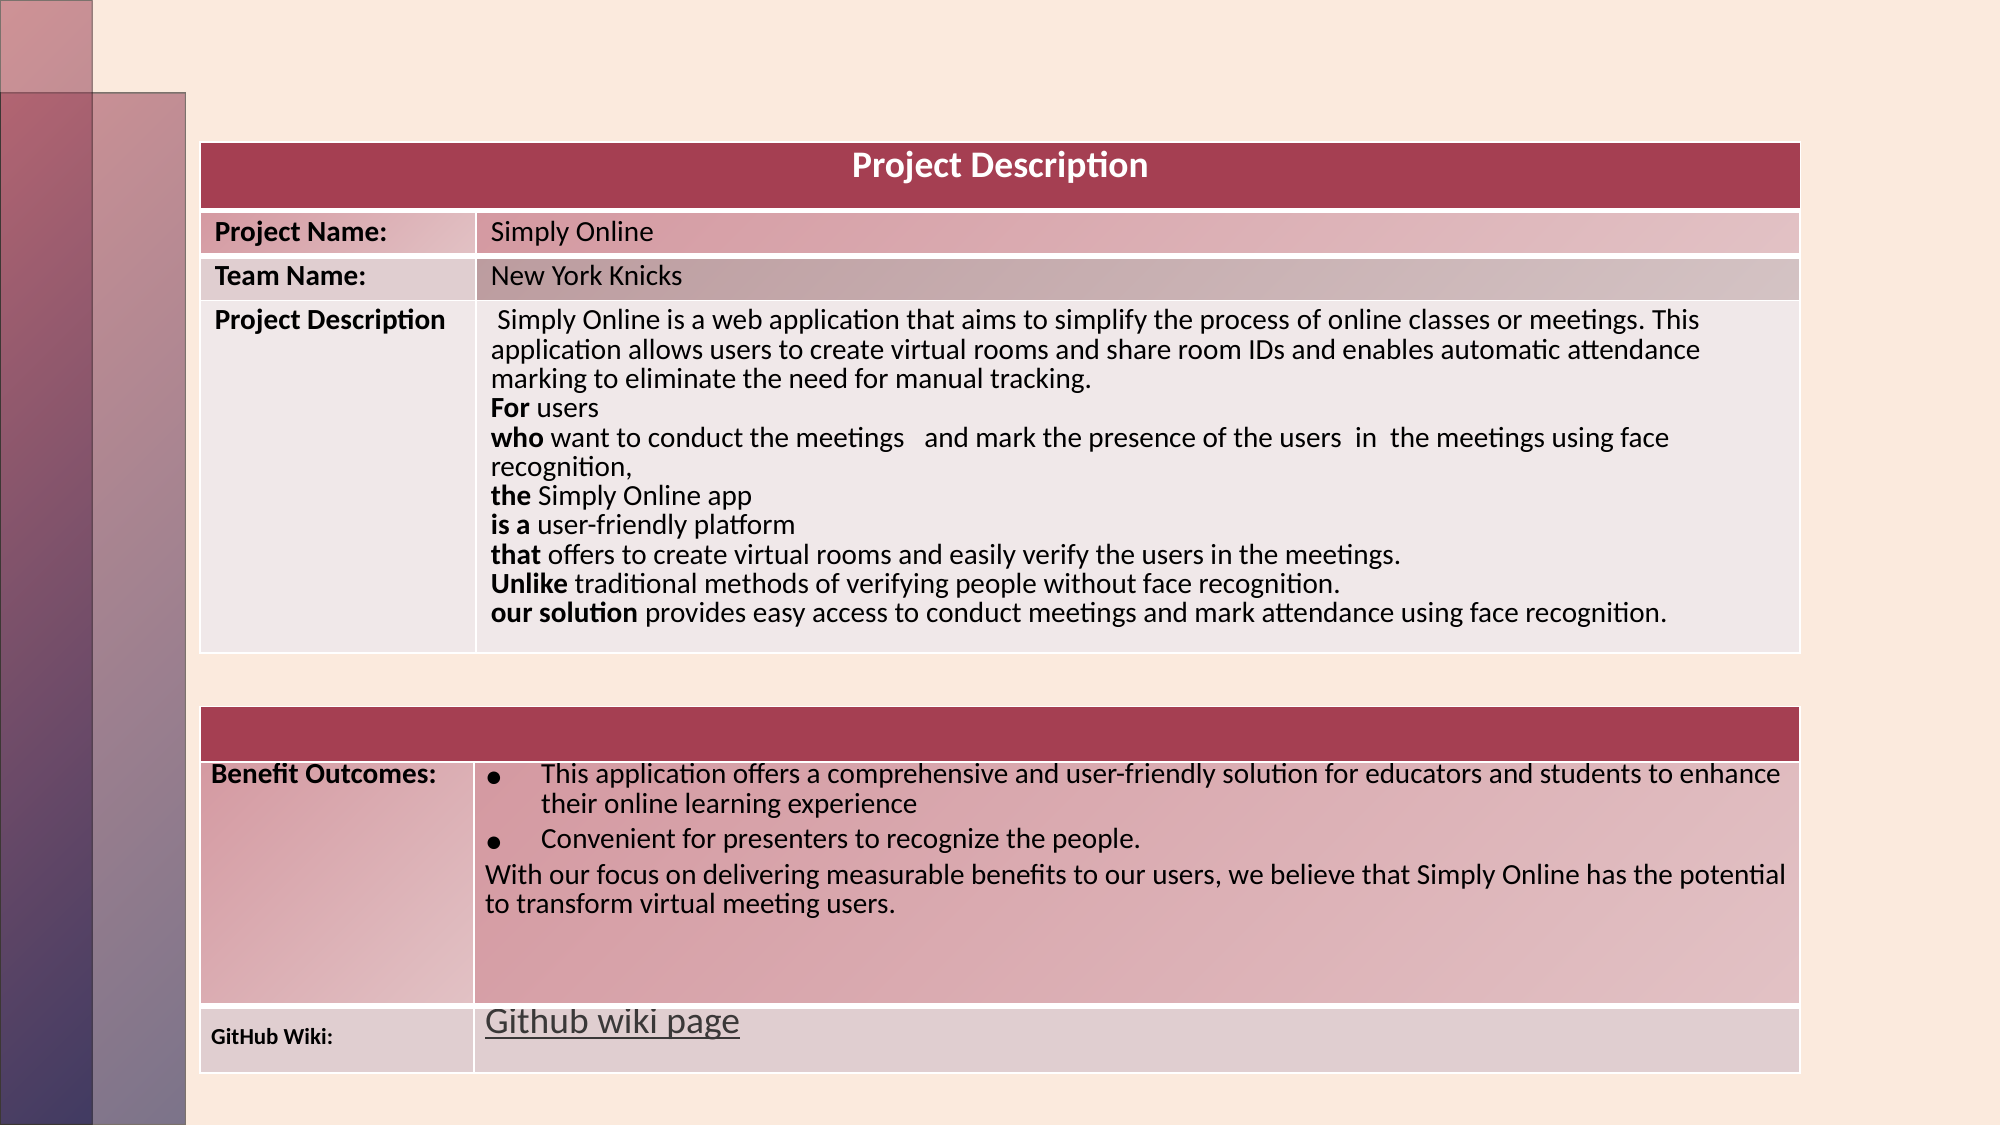

| Project Description |
| --- |
| Project Name: | Simply Online |
| --- | --- |
| Team Name: | New York Knicks |
| Project Description | Simply Online is a web application that aims to simplify the process of online classes or meetings. This application allows users to create virtual rooms and share room IDs and enables automatic attendance marking to eliminate the need for manual tracking. For users who want to conduct the meetings   and mark the presence of the users  in  the meetings using face recognition,  the Simply Online app is a user-friendly platform that offers to create virtual rooms and easily verify the users in the meetings. Unlike traditional methods of verifying people without face recognition. our solution provides easy access to conduct meetings and mark attendance using face recognition. |
|  |
| --- |
| Benefit Outcomes: | This application offers a comprehensive and user-friendly solution for educators and students to enhance their online learning experience Convenient for presenters to recognize the people. With our focus on delivering measurable benefits to our users, we believe that Simply Online has the potential to transform virtual meeting users. |
| --- | --- |
| GitHub Wiki: | Github wiki page |